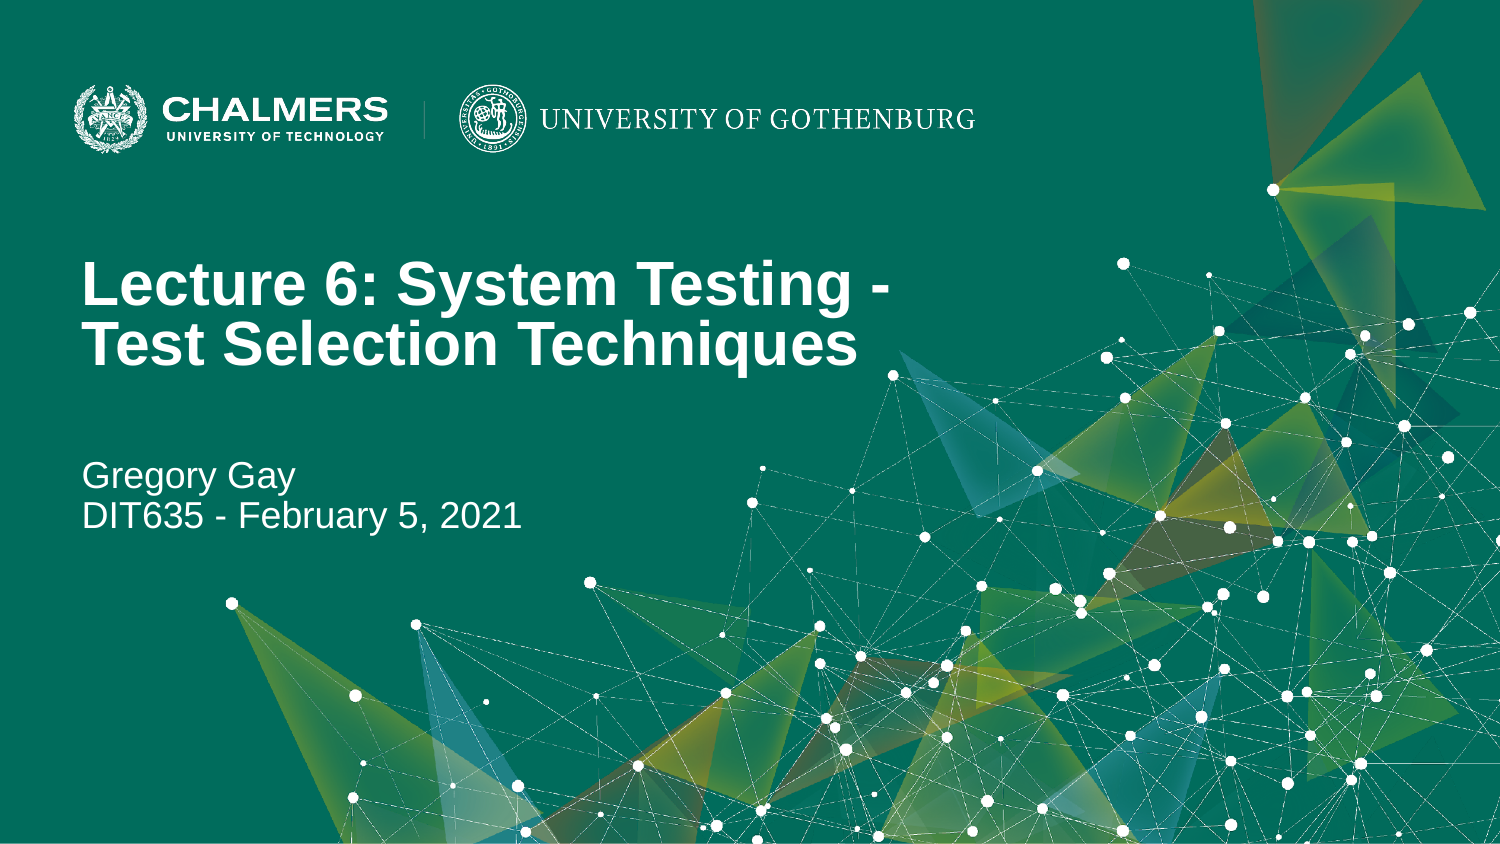

Lecture 6: System Testing -
Test Selection Techniques
Gregory Gay
DIT635 - February 5, 2021